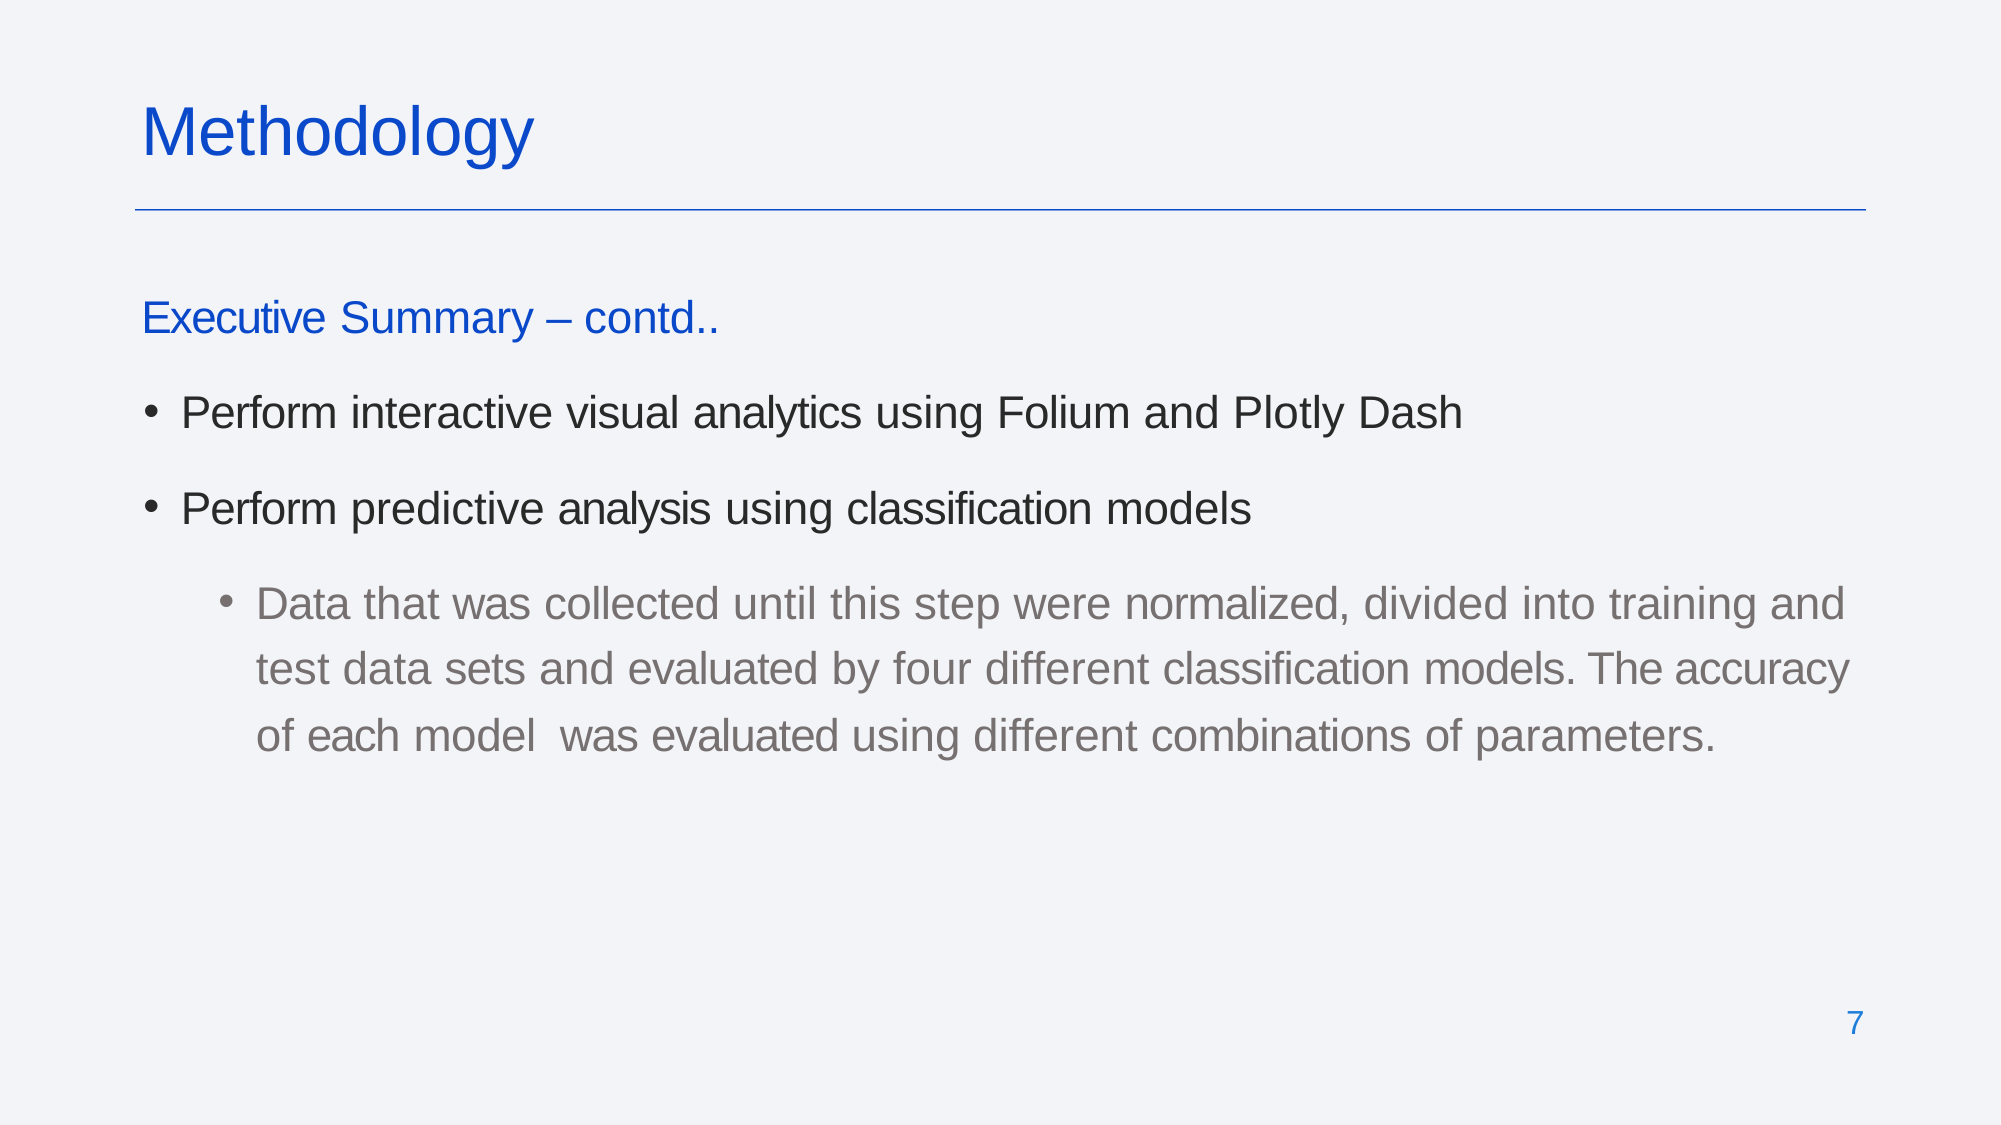

Methodology
Executive Summary – contd..
Perform interactive visual analytics using Folium and Plotly Dash
Perform predictive analysis using classification models
Data that was collected until this step were normalized, divided into training and test data sets and evaluated by four different classification models. The accuracy of each model  was evaluated using different combinations of parameters.

7